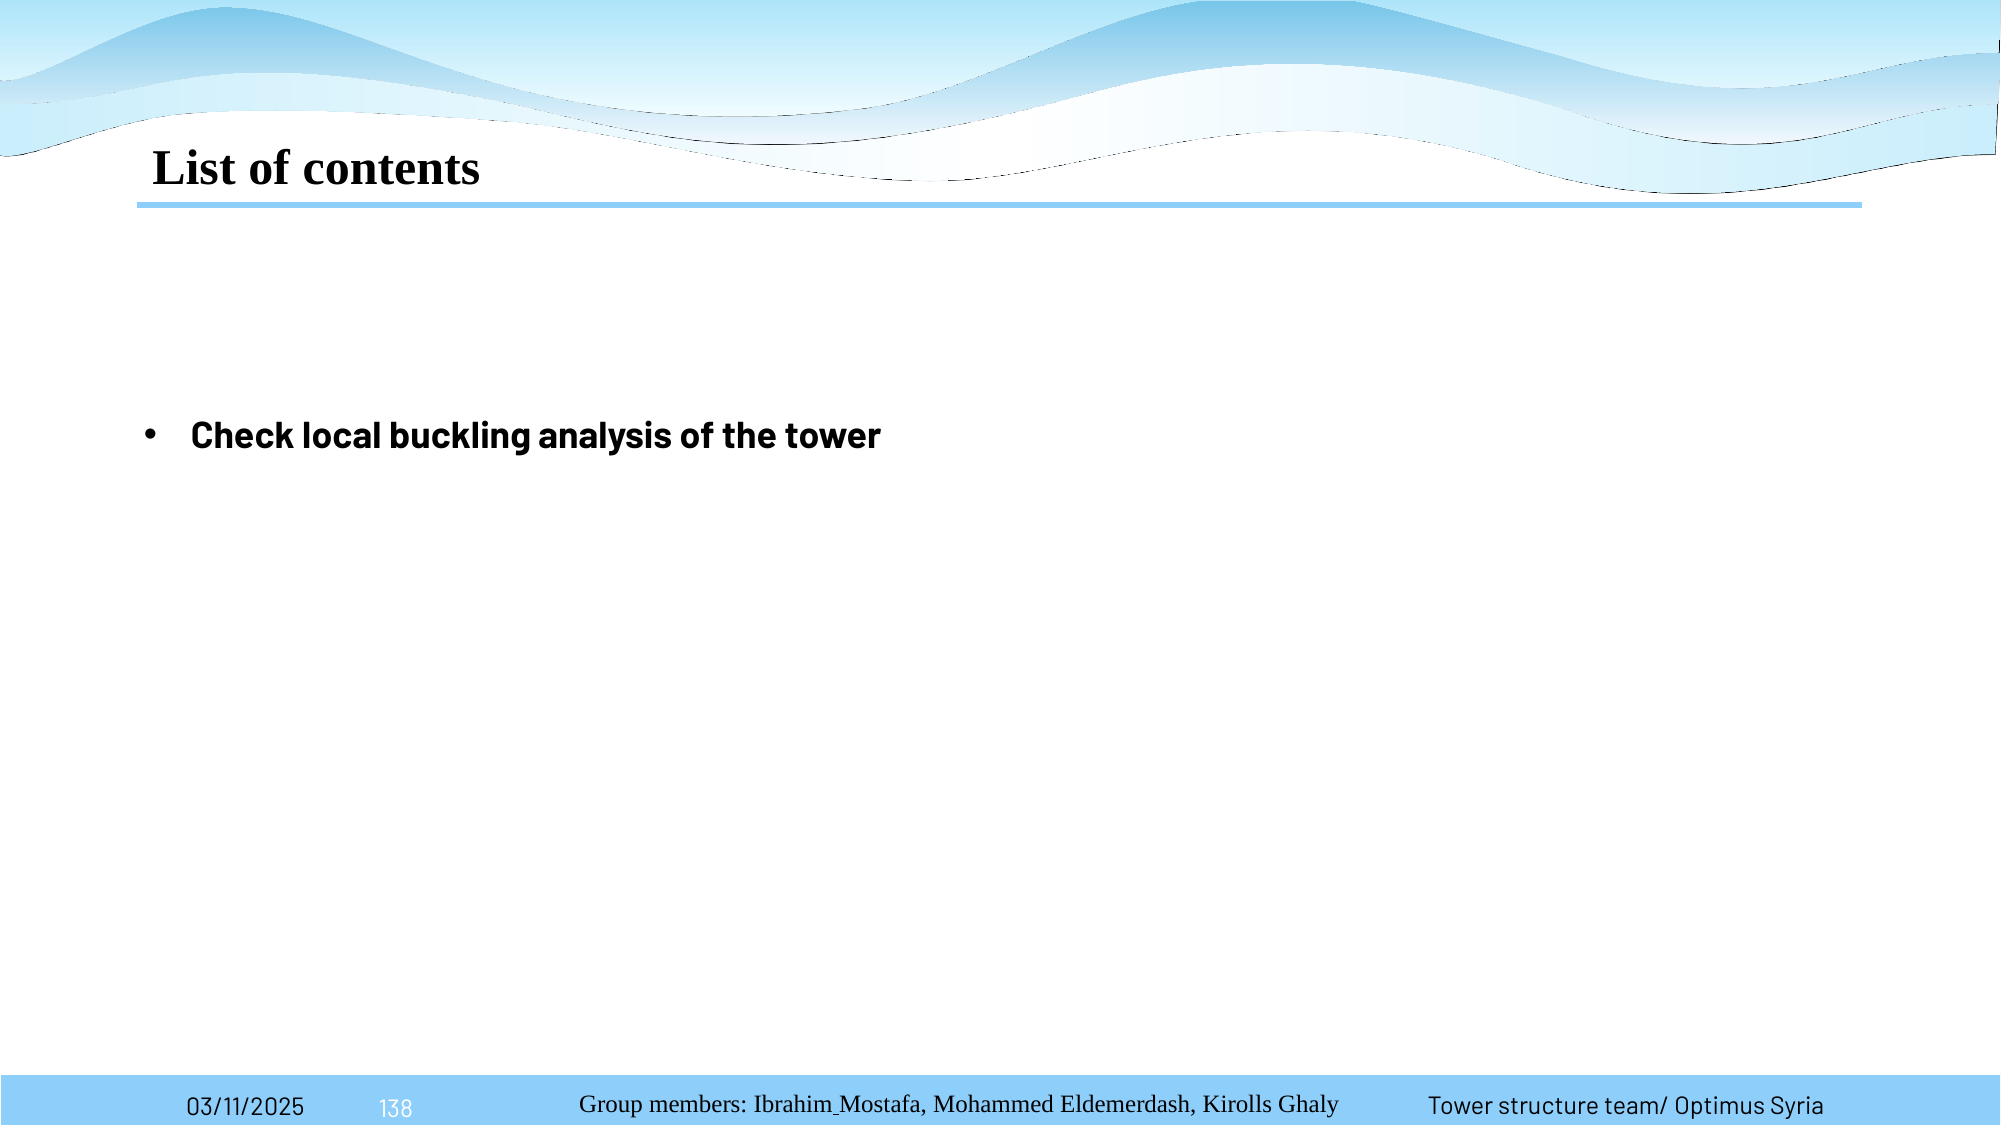

# List of contents
Check local buckling analysis of the tower
Tower structure team/ Optimus Syria
03/11/2025
138
Group members: Ibrahim Mostafa, Mohammed Eldemerdash, Kirolls Ghaly